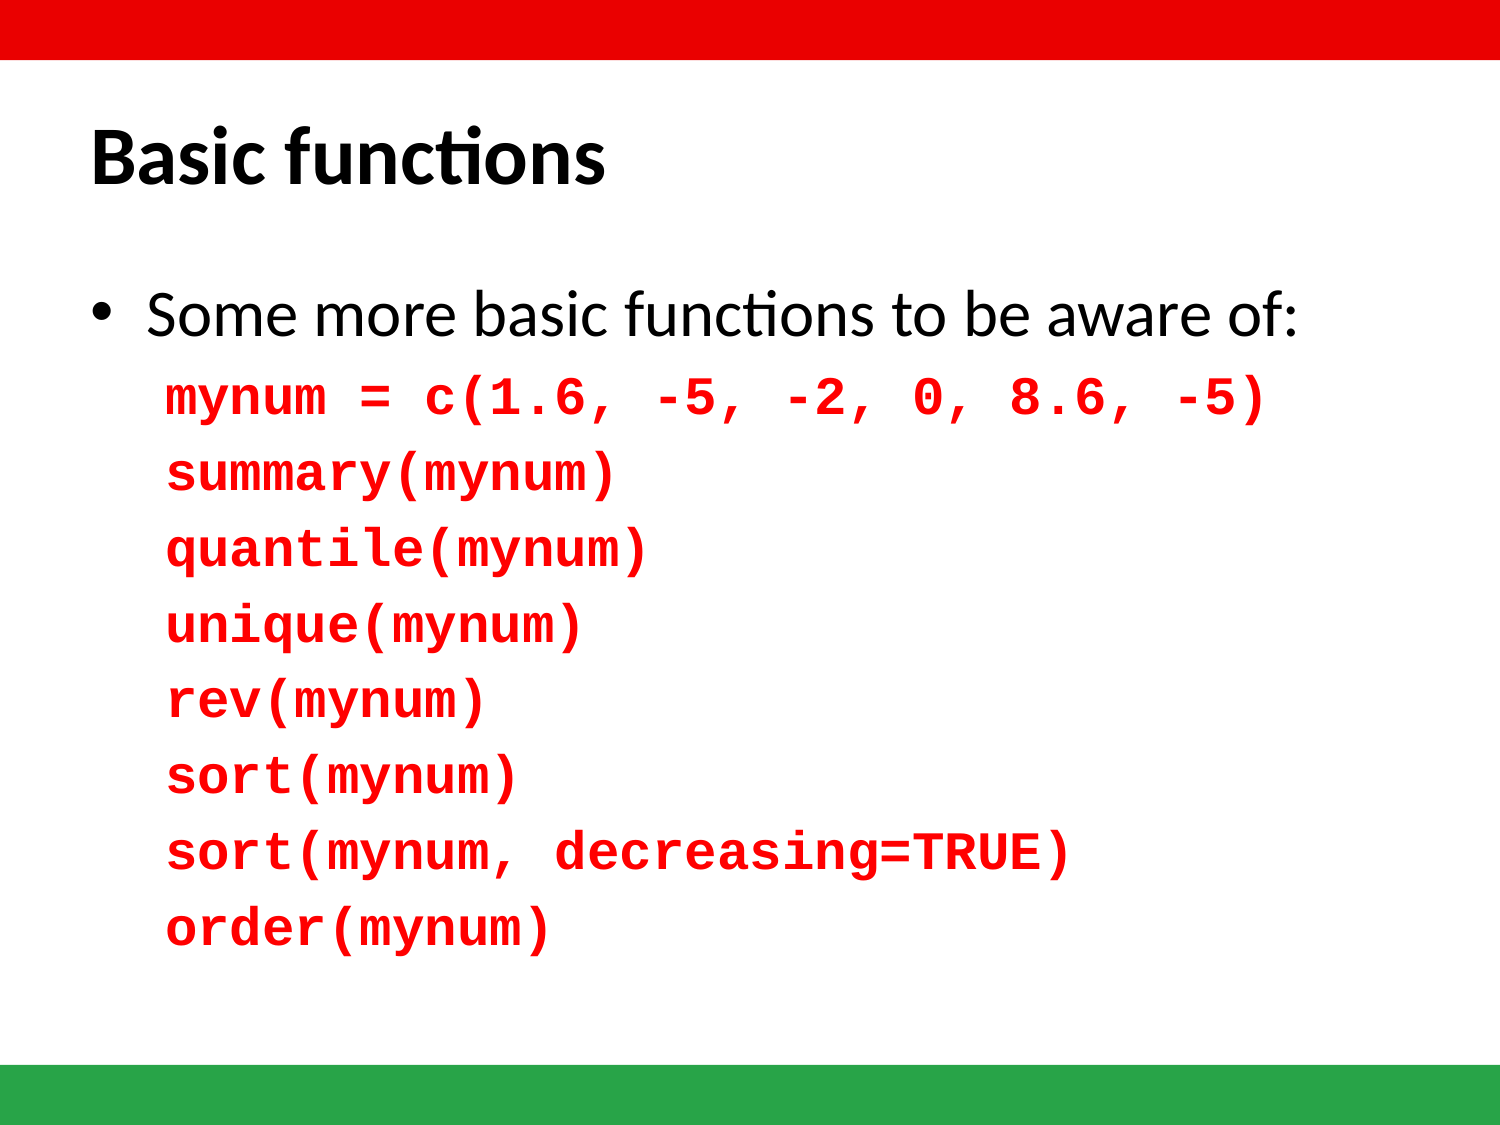

# Basic functions
Some more basic functions to be aware of:
mynum = c(1.6, -5, -2, 0, 8.6, -5)
summary(mynum)
quantile(mynum)
unique(mynum)
rev(mynum)
sort(mynum)
sort(mynum, decreasing=TRUE)
order(mynum)